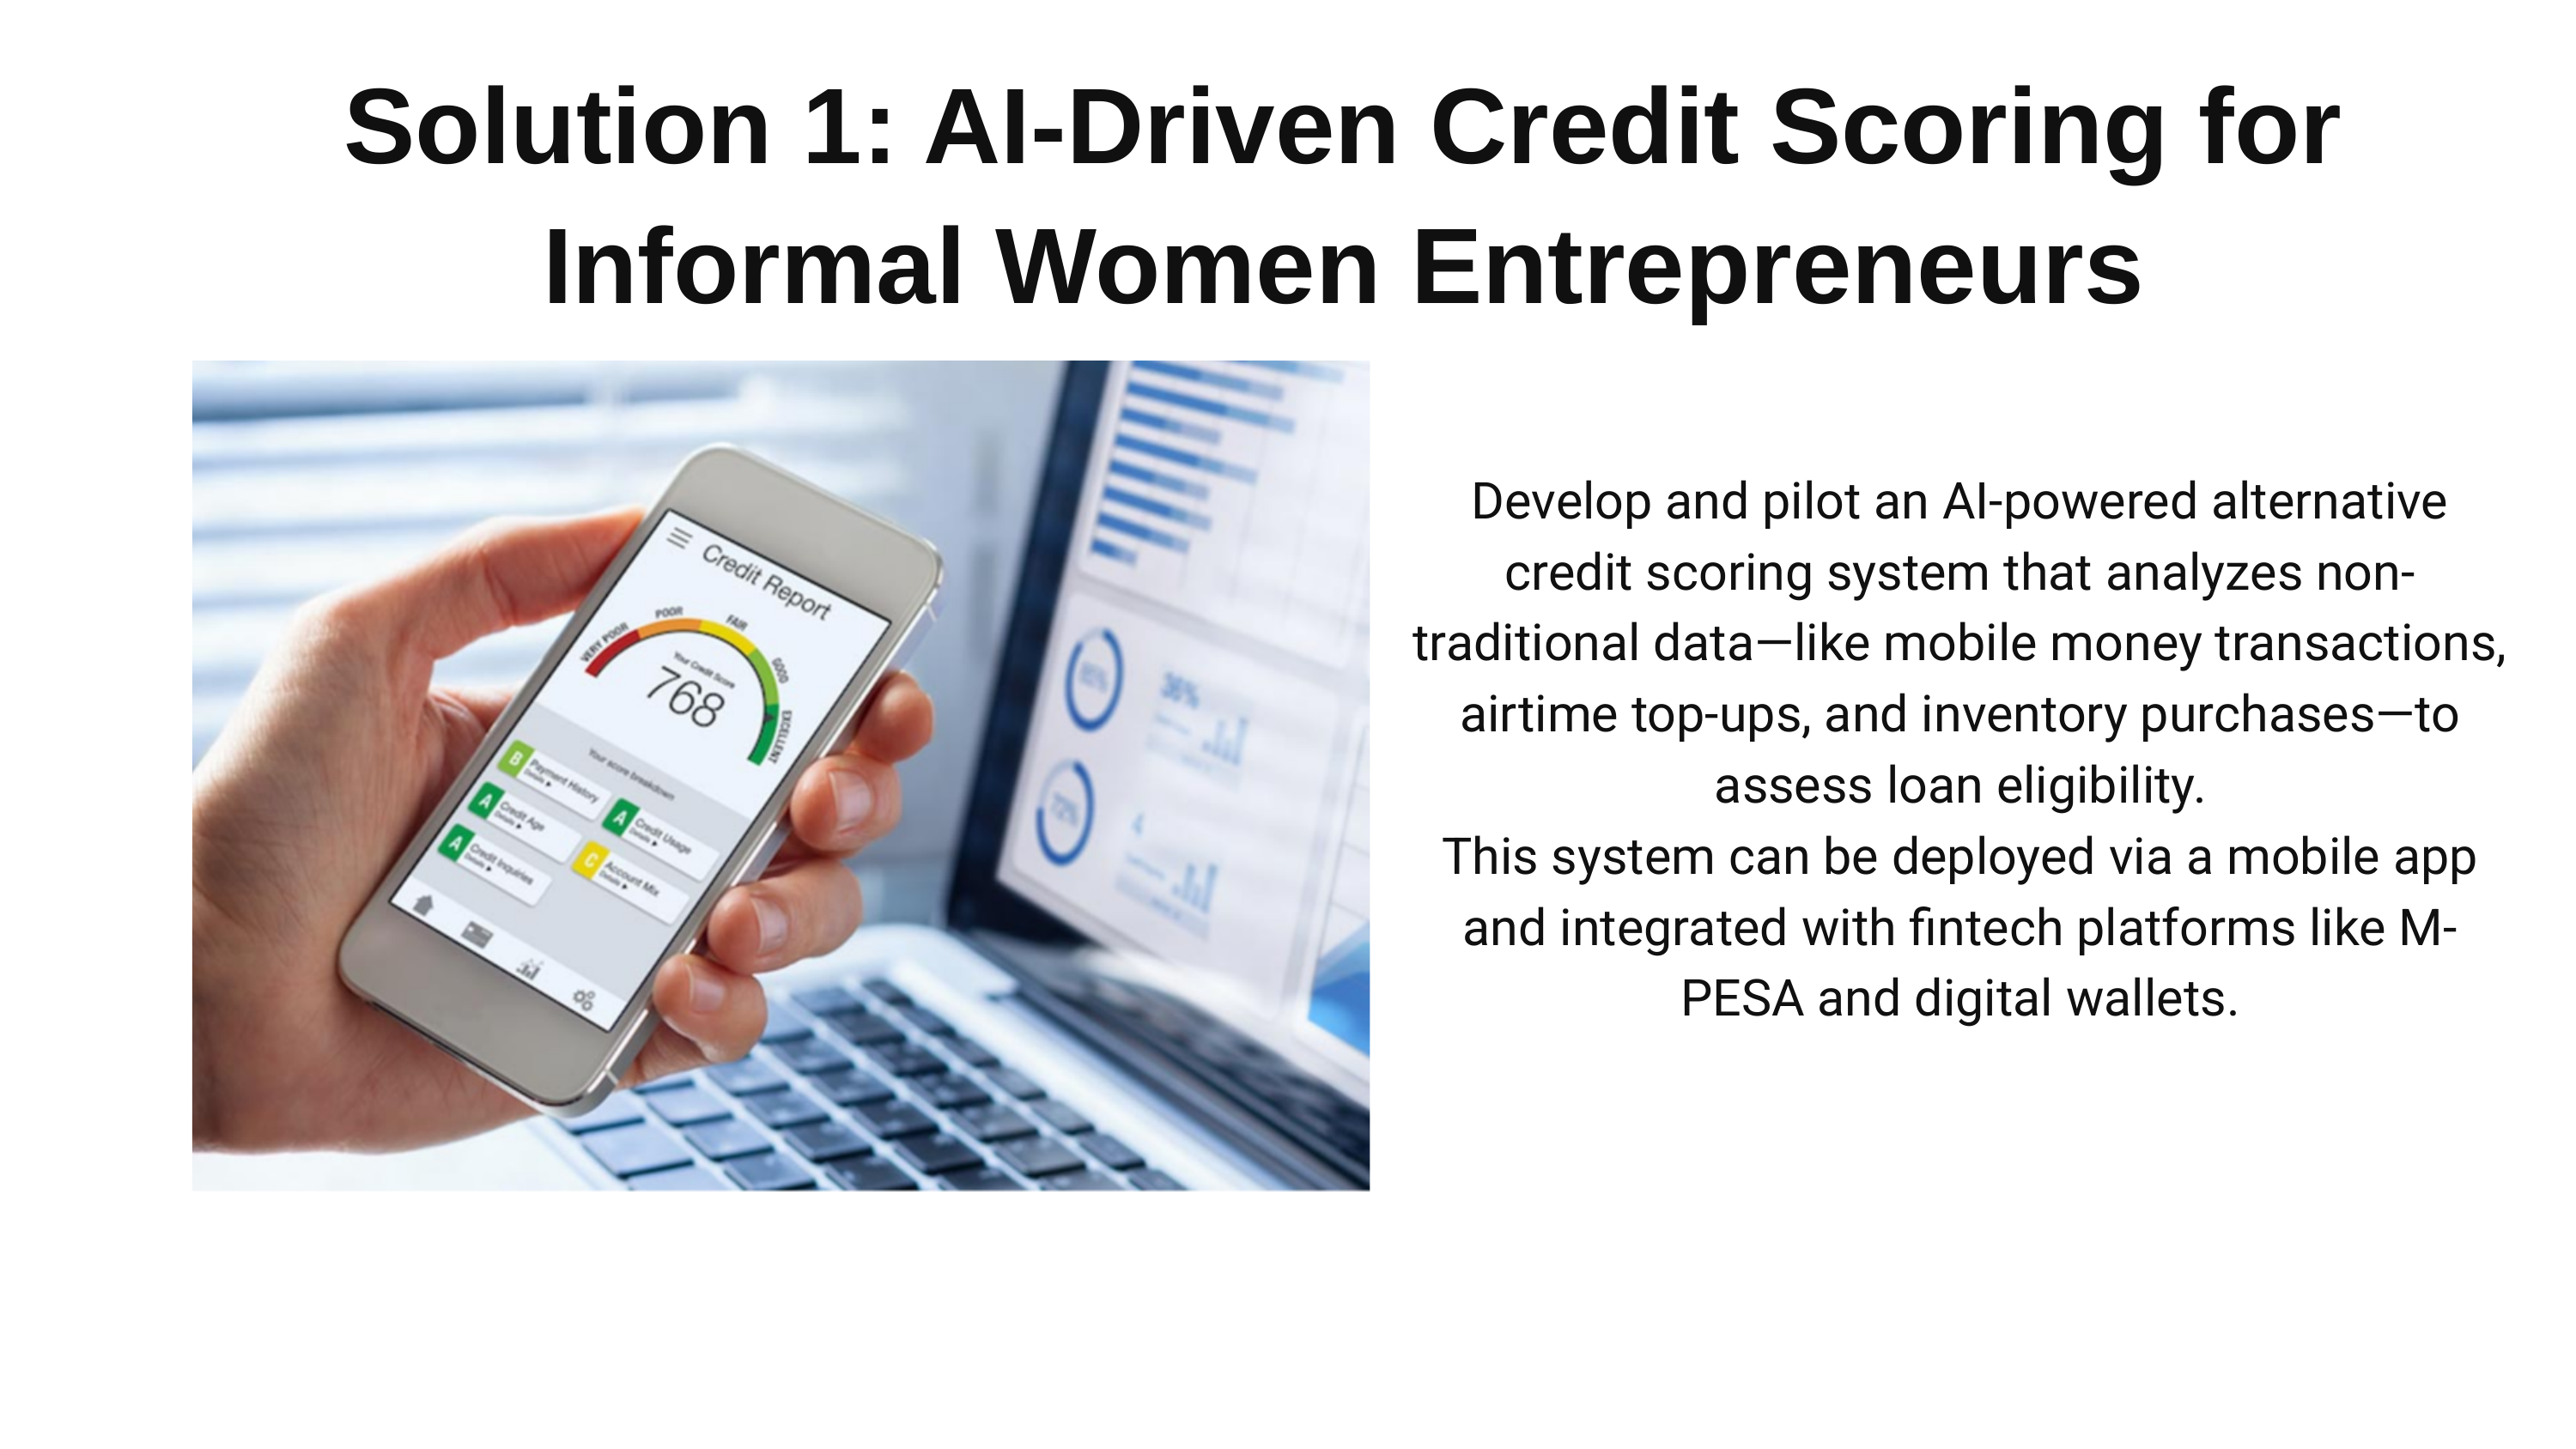

Solution 1: AI-Driven Credit Scoring for Informal Women Entrepreneurs

Develop and pilot an AI-powered alternative credit scoring system that analyzes non-traditional data—like mobile money transactions, airtime top-ups, and inventory purchases—to assess loan eligibility.
This system can be deployed via a mobile app and integrated with fintech platforms like M-PESA and digital wallets.